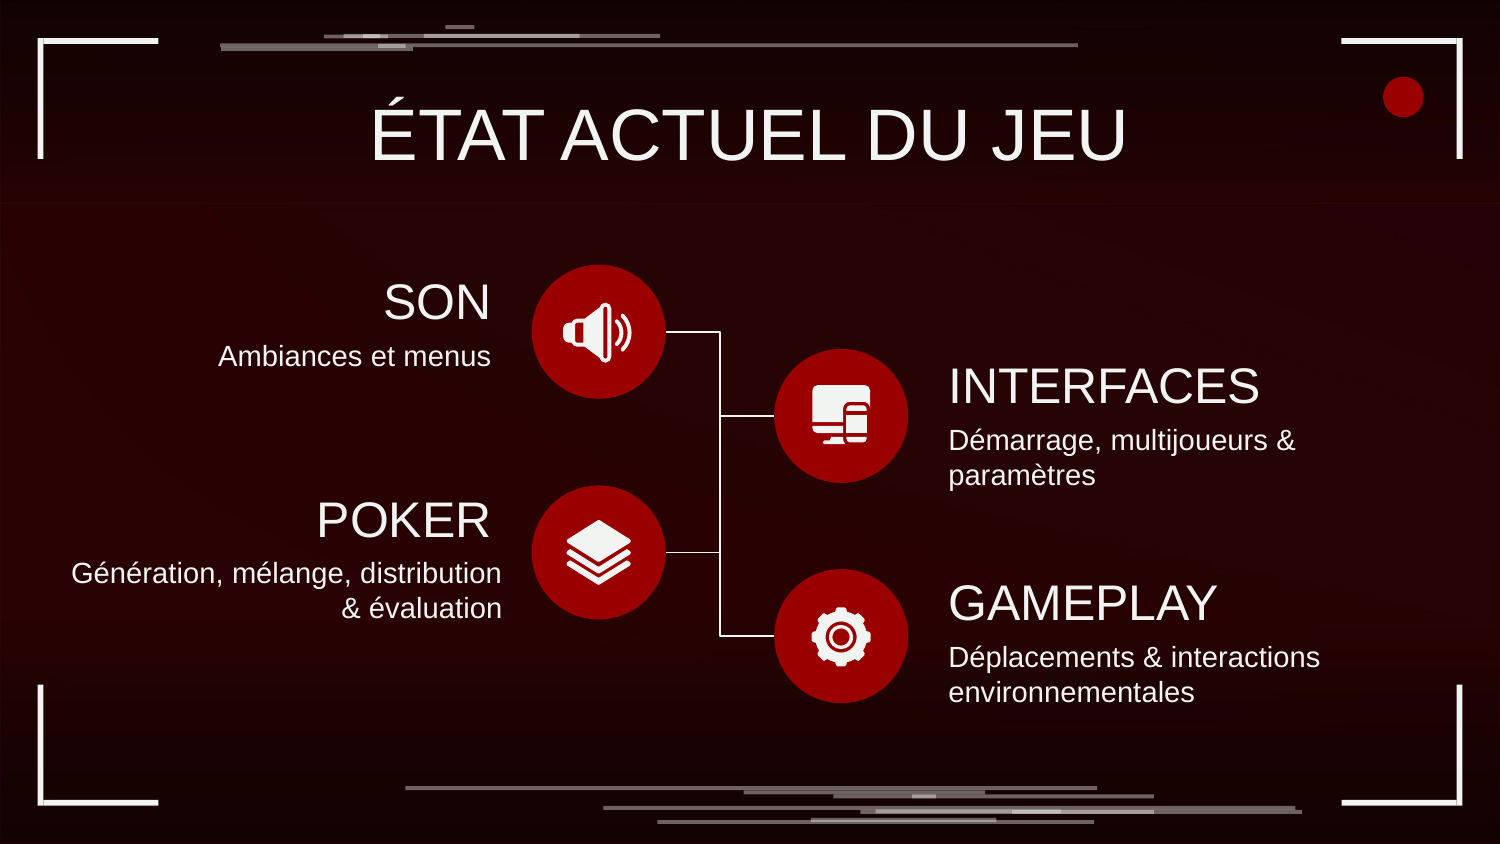

# ÉTAT ACTUEL DU JEU
SON

Ambiances et menus
INTERFACES

Démarrage, multijoueurs & paramètres
POKER

Génération, mélange, distribution & évaluation
GAMEPLAY

Déplacements & interactions environnementales